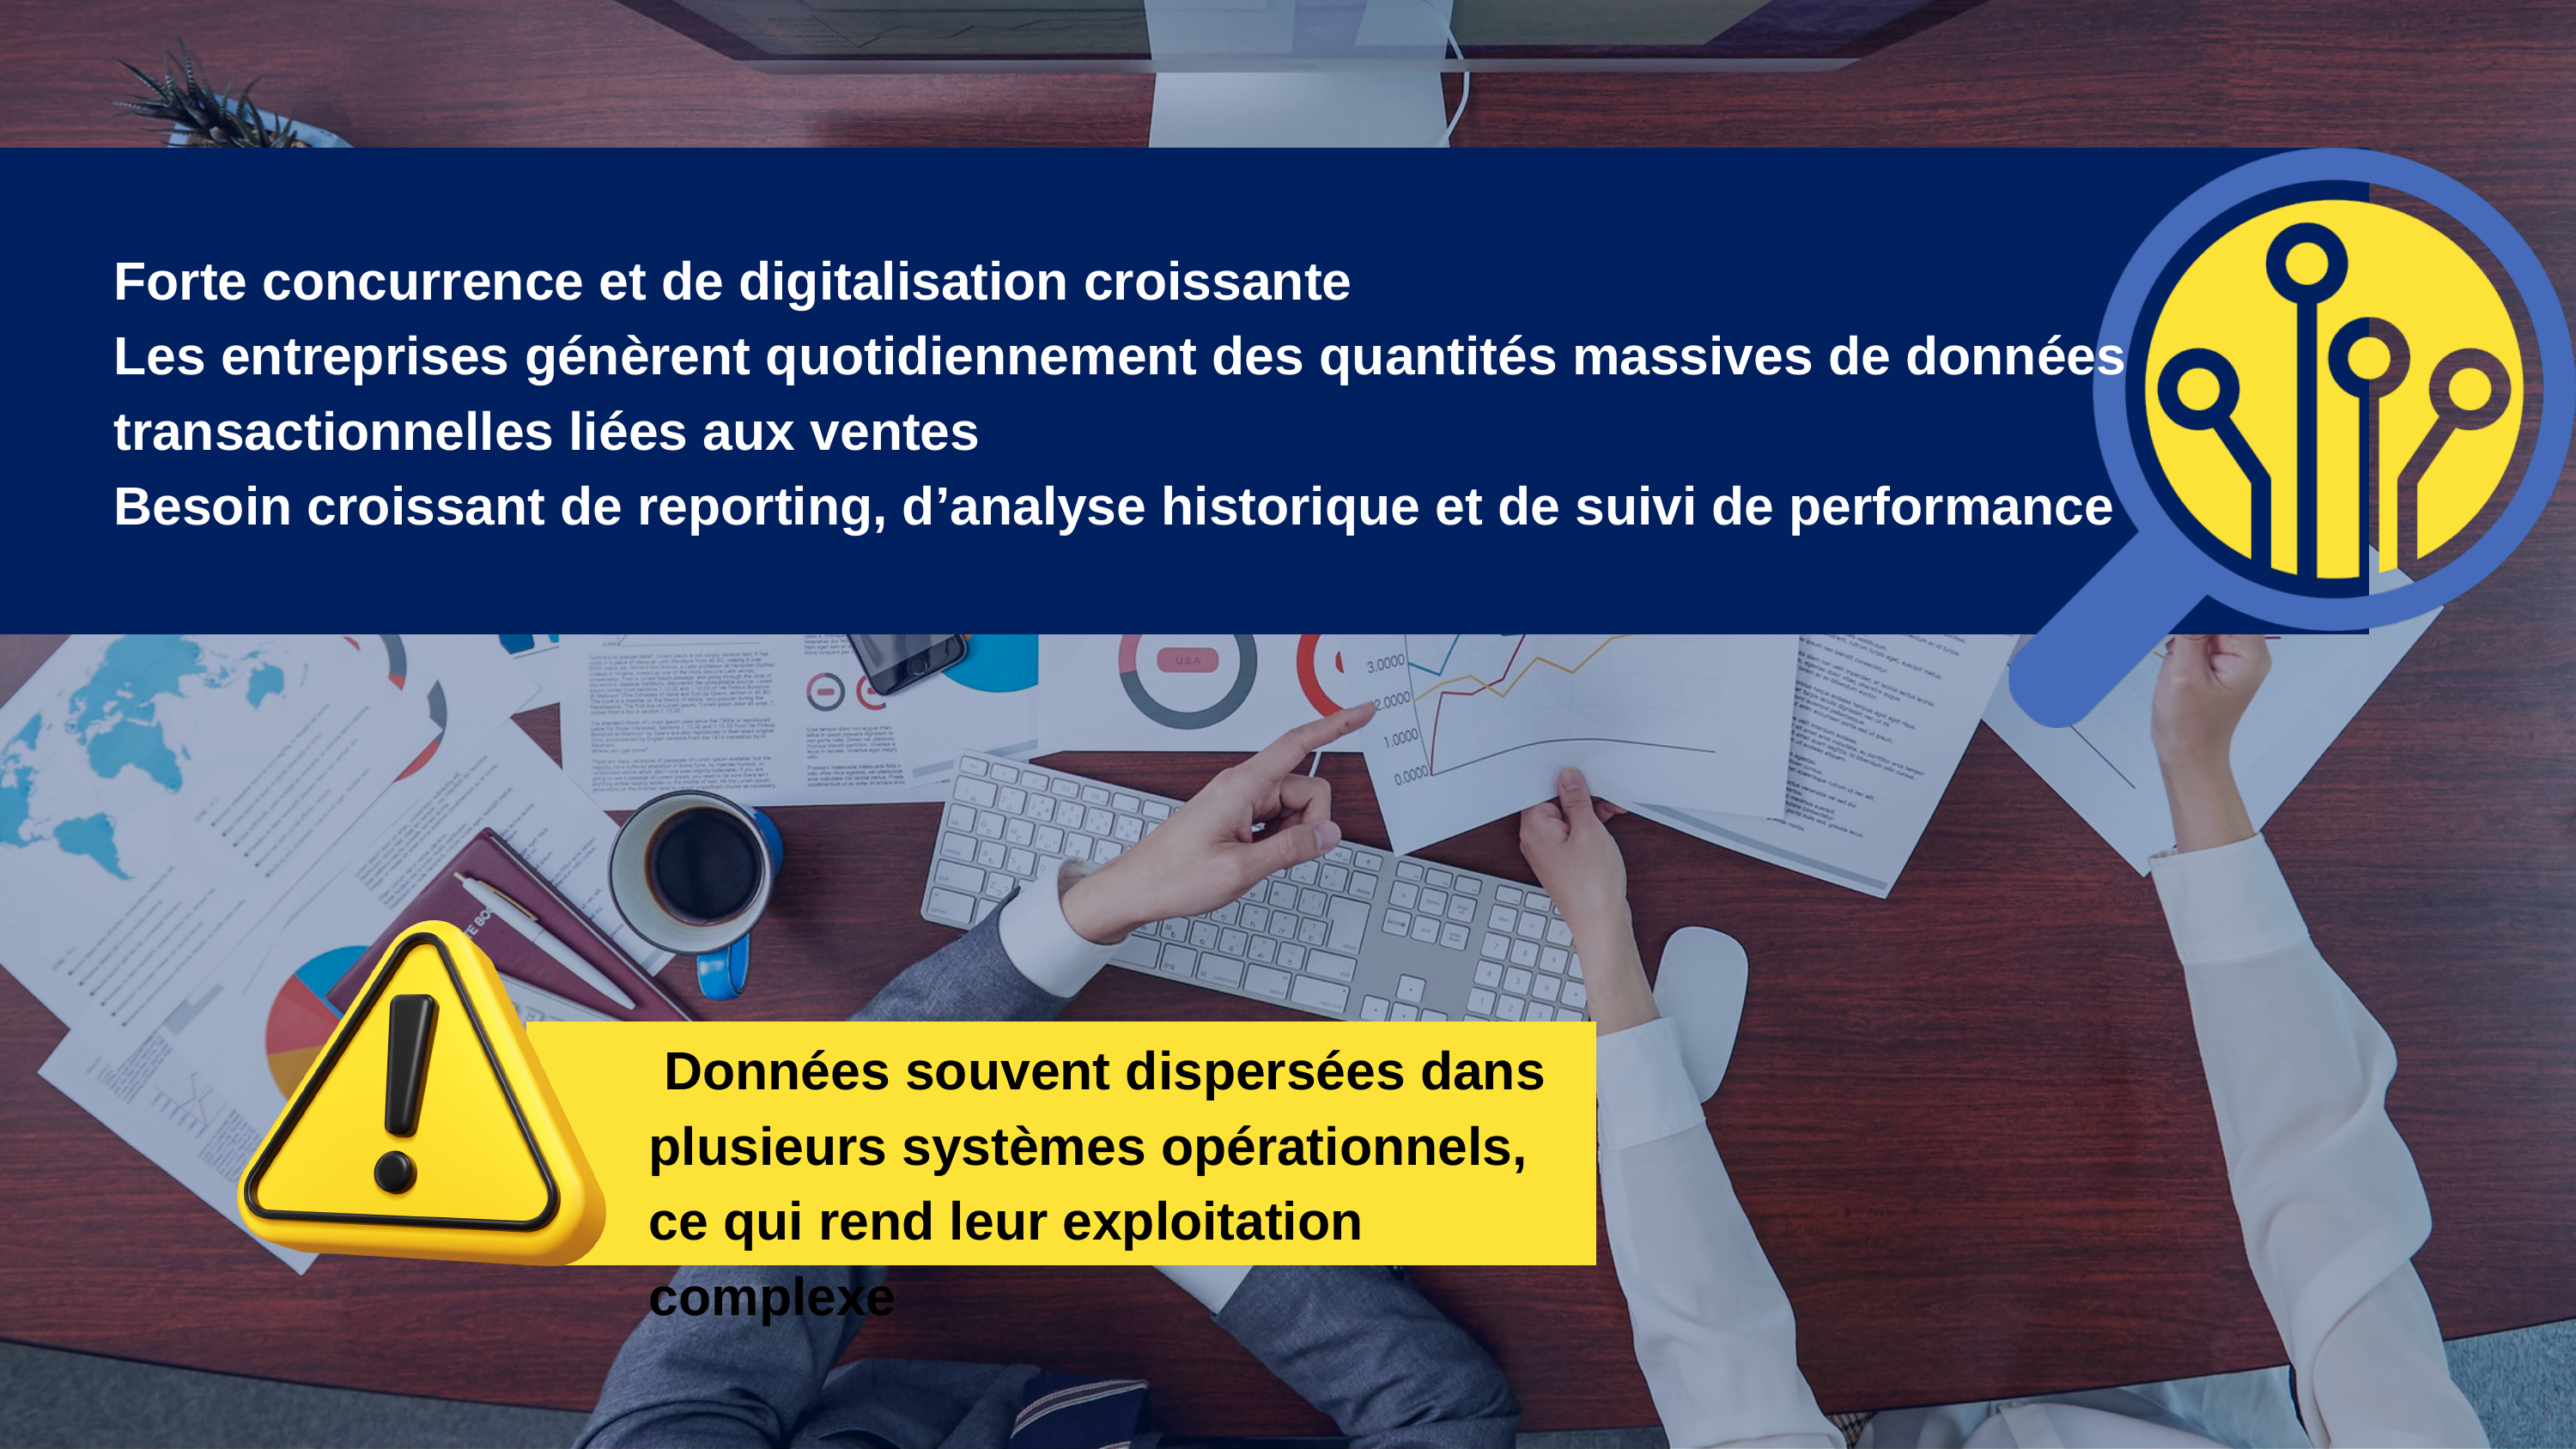

Forte concurrence et de digitalisation croissante
Les entreprises génèrent quotidiennement des quantités massives de données transactionnelles liées aux ventes
Besoin croissant de reporting, d’analyse historique et de suivi de performance

 Données souvent dispersées dans plusieurs systèmes opérationnels, ce qui rend leur exploitation complexe